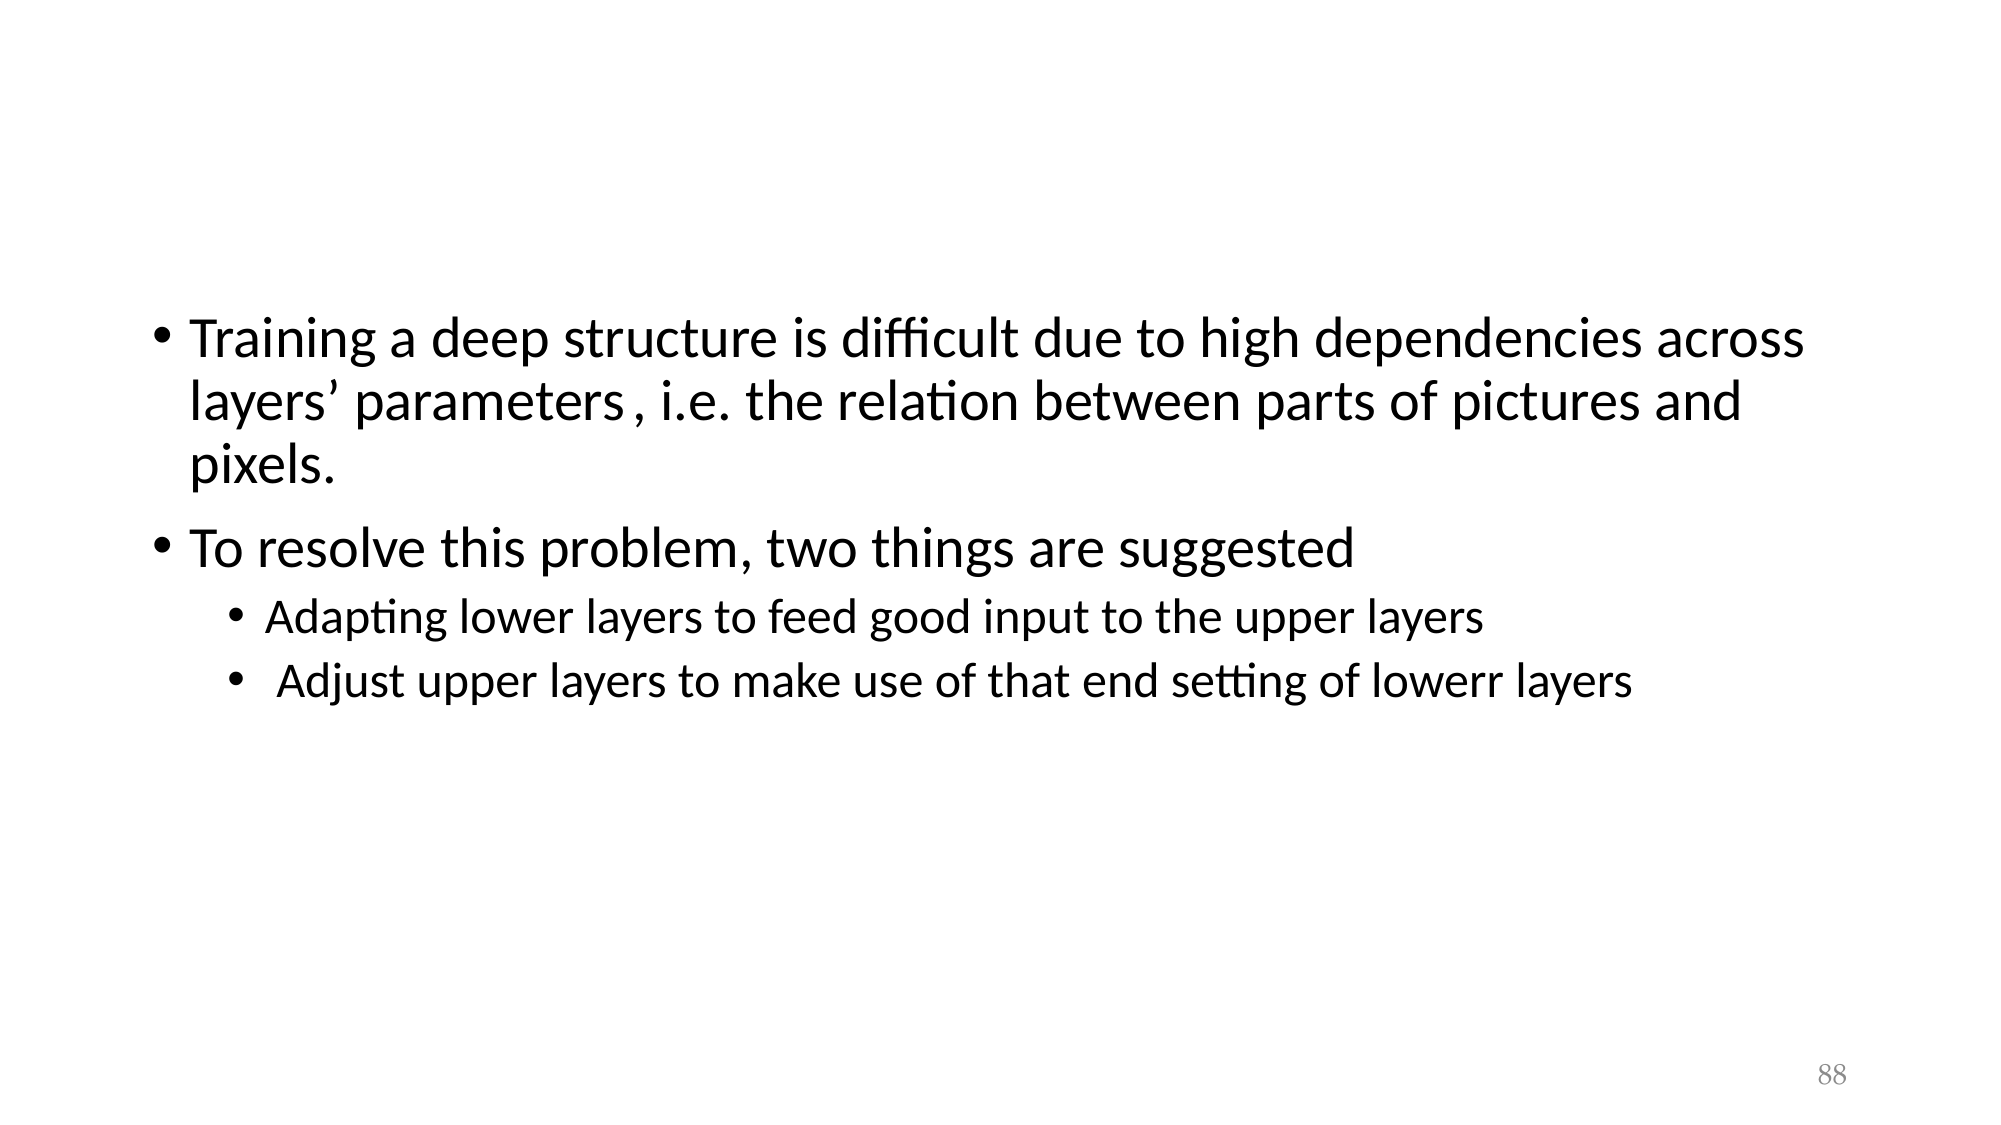

Training a deep structure is difficult due to high dependencies across layers’ parameters , i.e. the relation between parts of pictures and pixels.
To resolve this problem, two things are suggested
Adapting lower layers to feed good input to the upper layers
 Adjust upper layers to make use of that end setting of lowerr layers
88